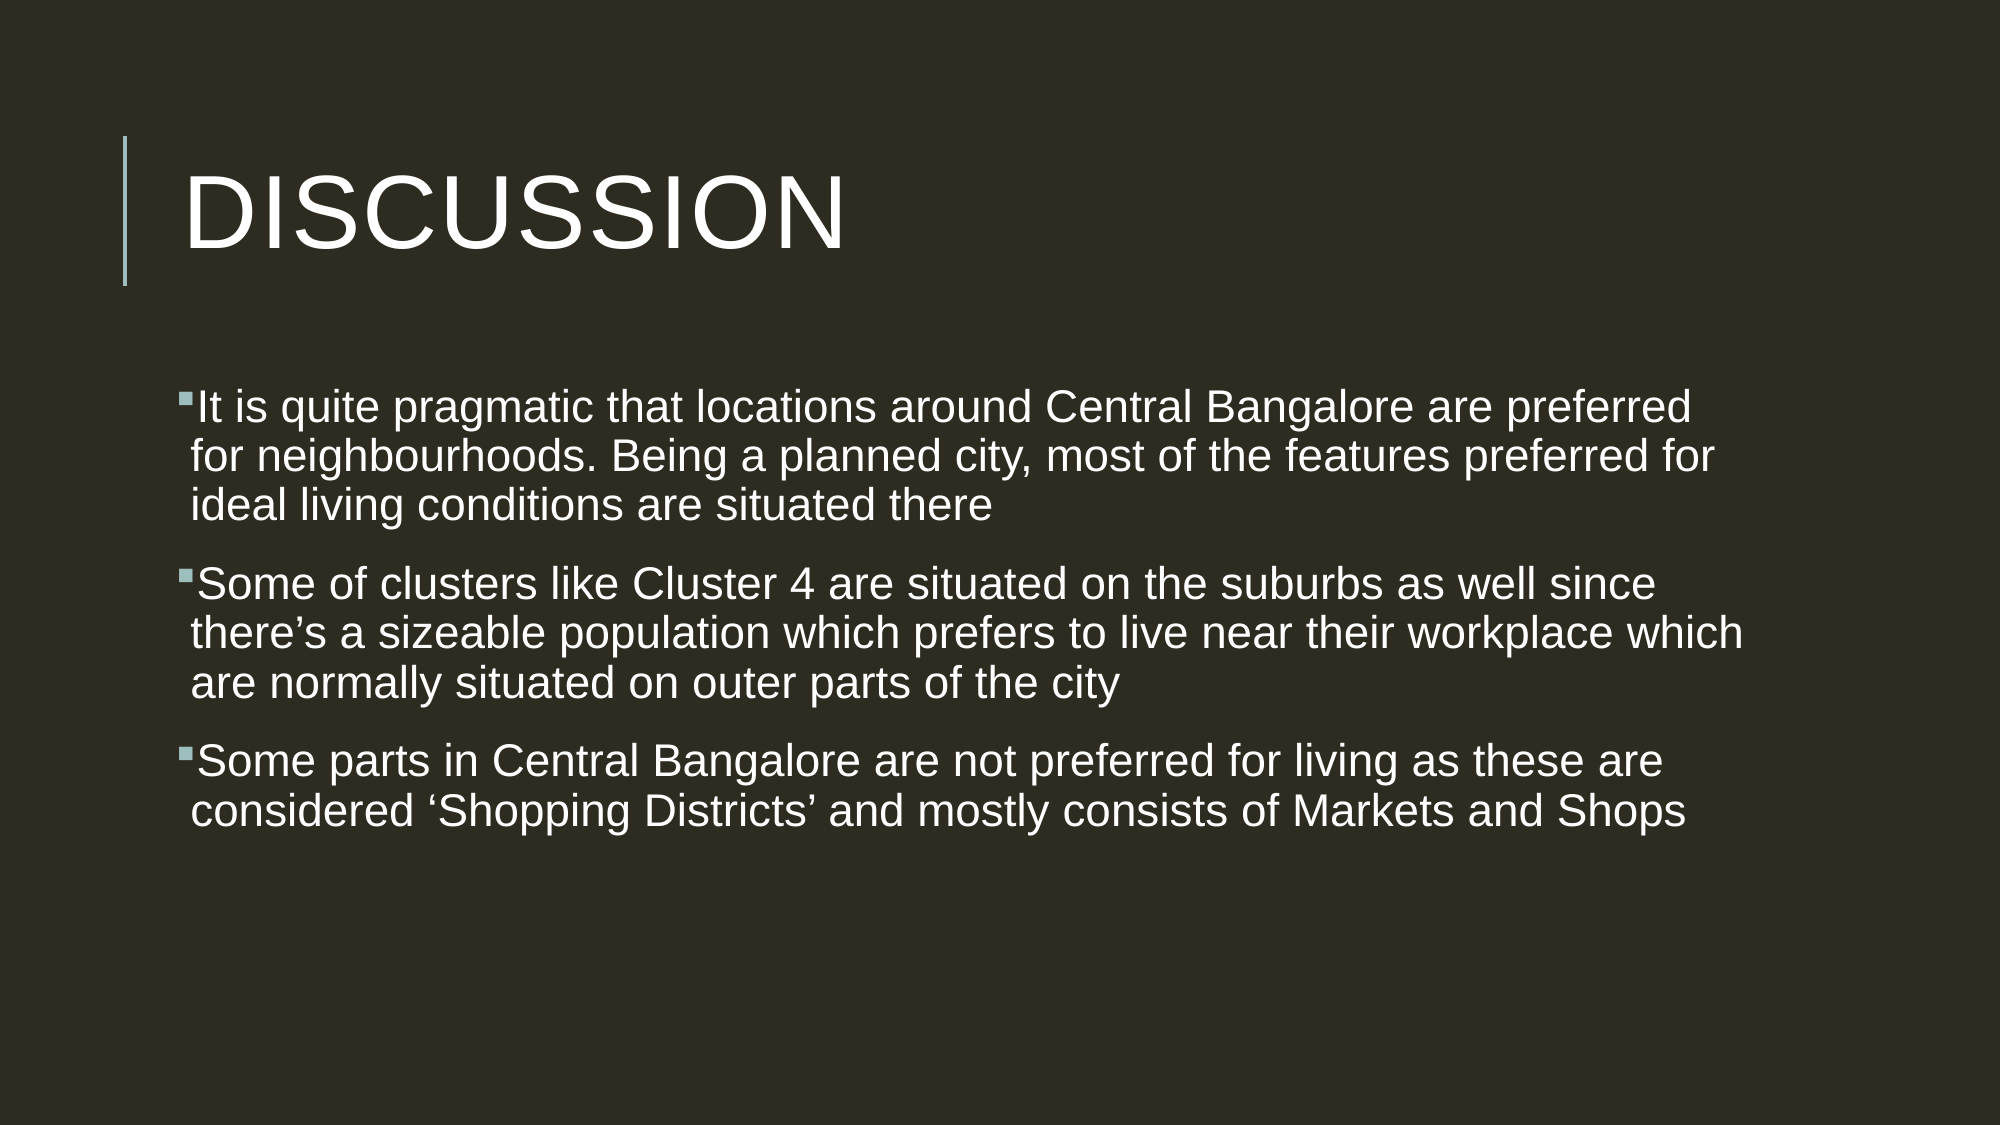

# DISCUSSION
It is quite pragmatic that locations around Central Bangalore are preferred for neighbourhoods. Being a planned city, most of the features preferred for ideal living conditions are situated there
Some of clusters like Cluster 4 are situated on the suburbs as well since there’s a sizeable population which prefers to live near their workplace which are normally situated on outer parts of the city
Some parts in Central Bangalore are not preferred for living as these are considered ‘Shopping Districts’ and mostly consists of Markets and Shops